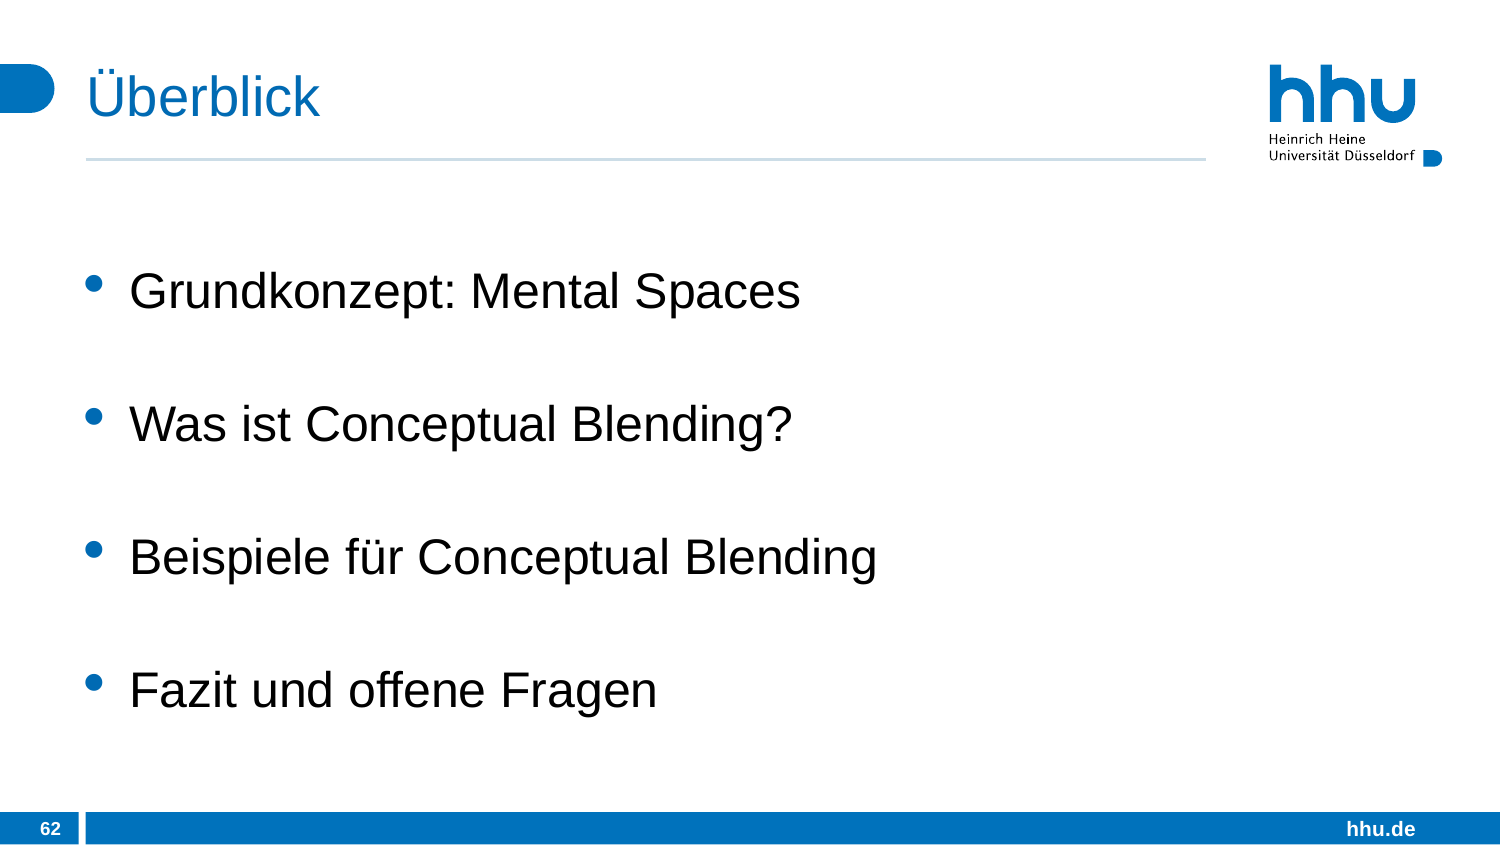

# Überblick

Grundkonzept: Mental Spaces

Was ist Conceptual Blending?

Beispiele für Conceptual Blending

Fazit und offene Fragen

62